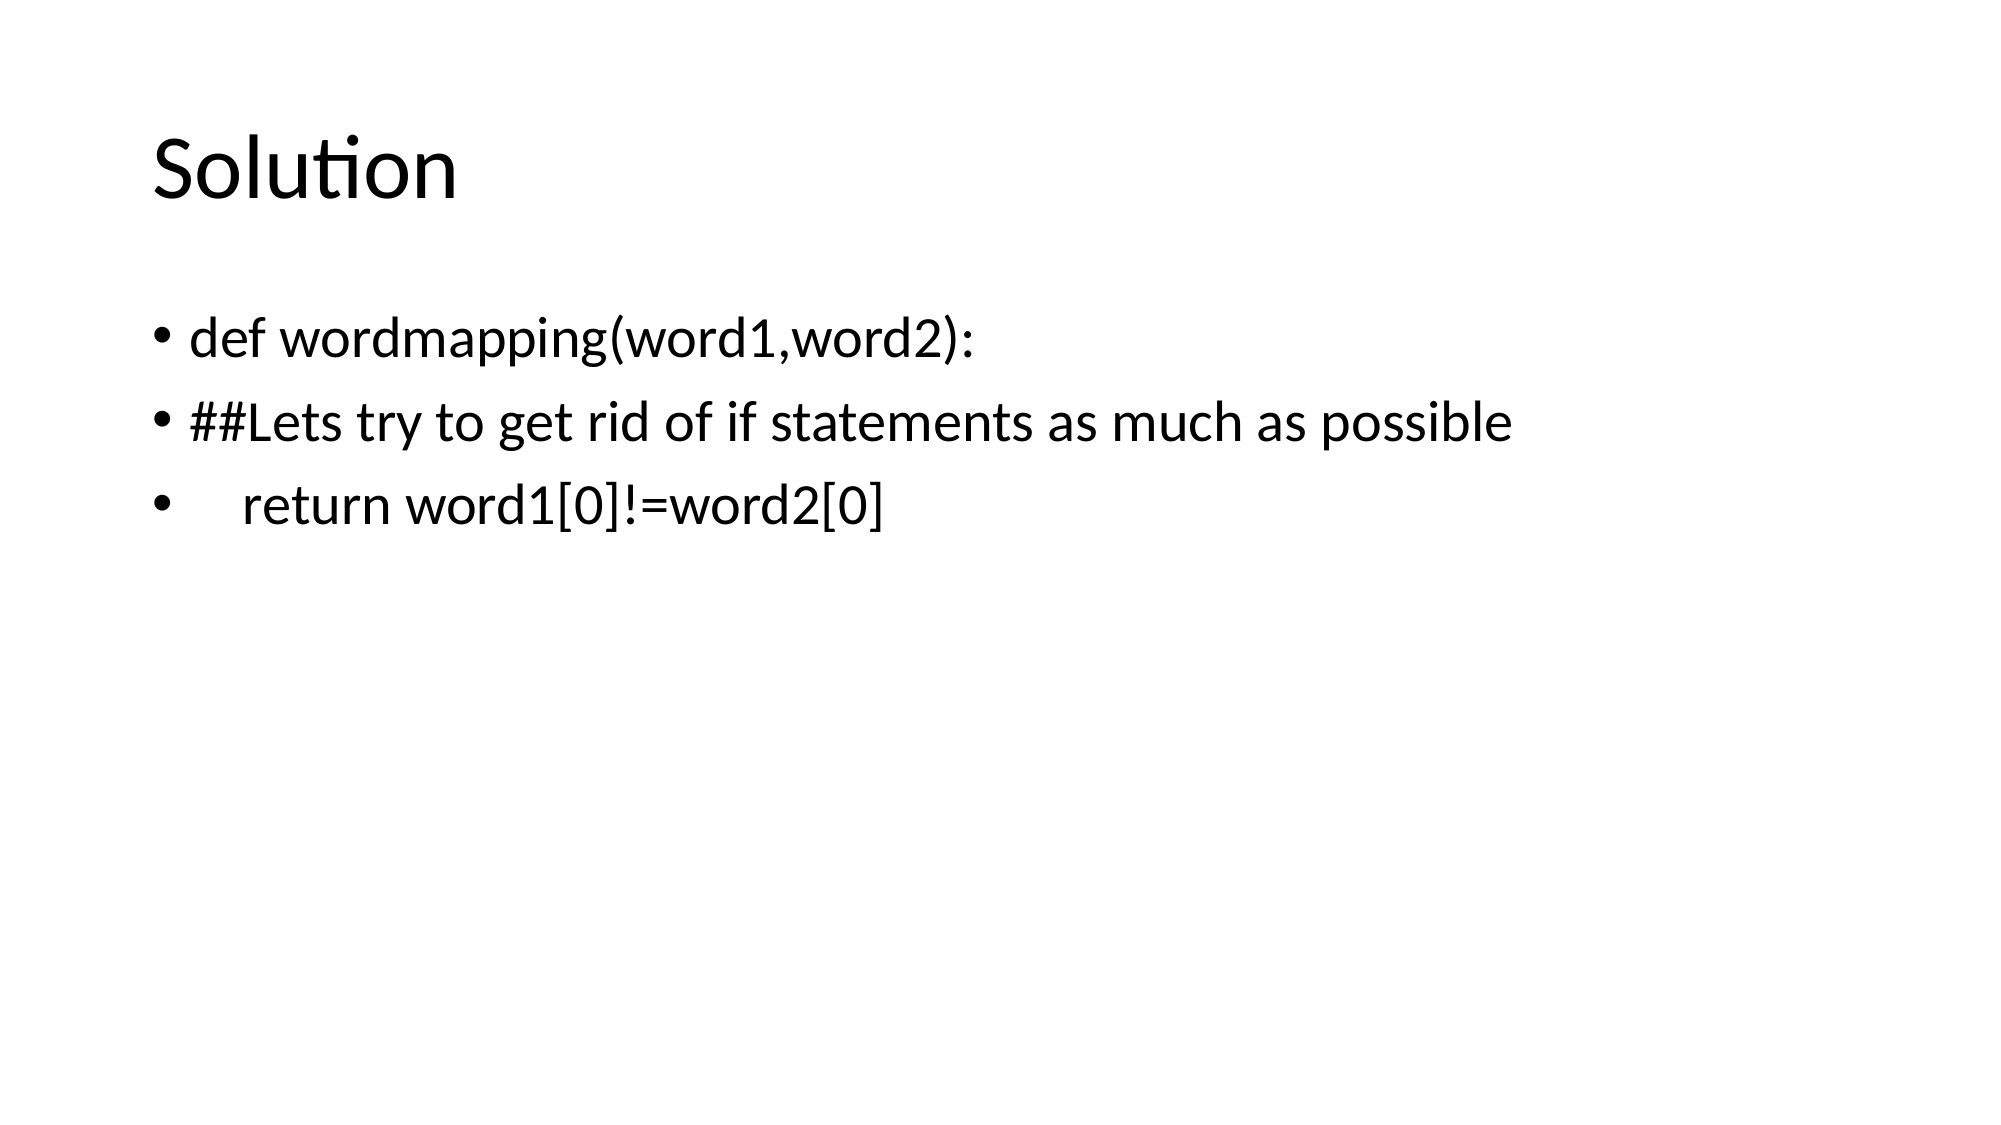

# Solution
﻿def wordmapping(word1,word2):
##Lets try to get rid of if statements as much as possible
    return word1[0]!=word2[0]